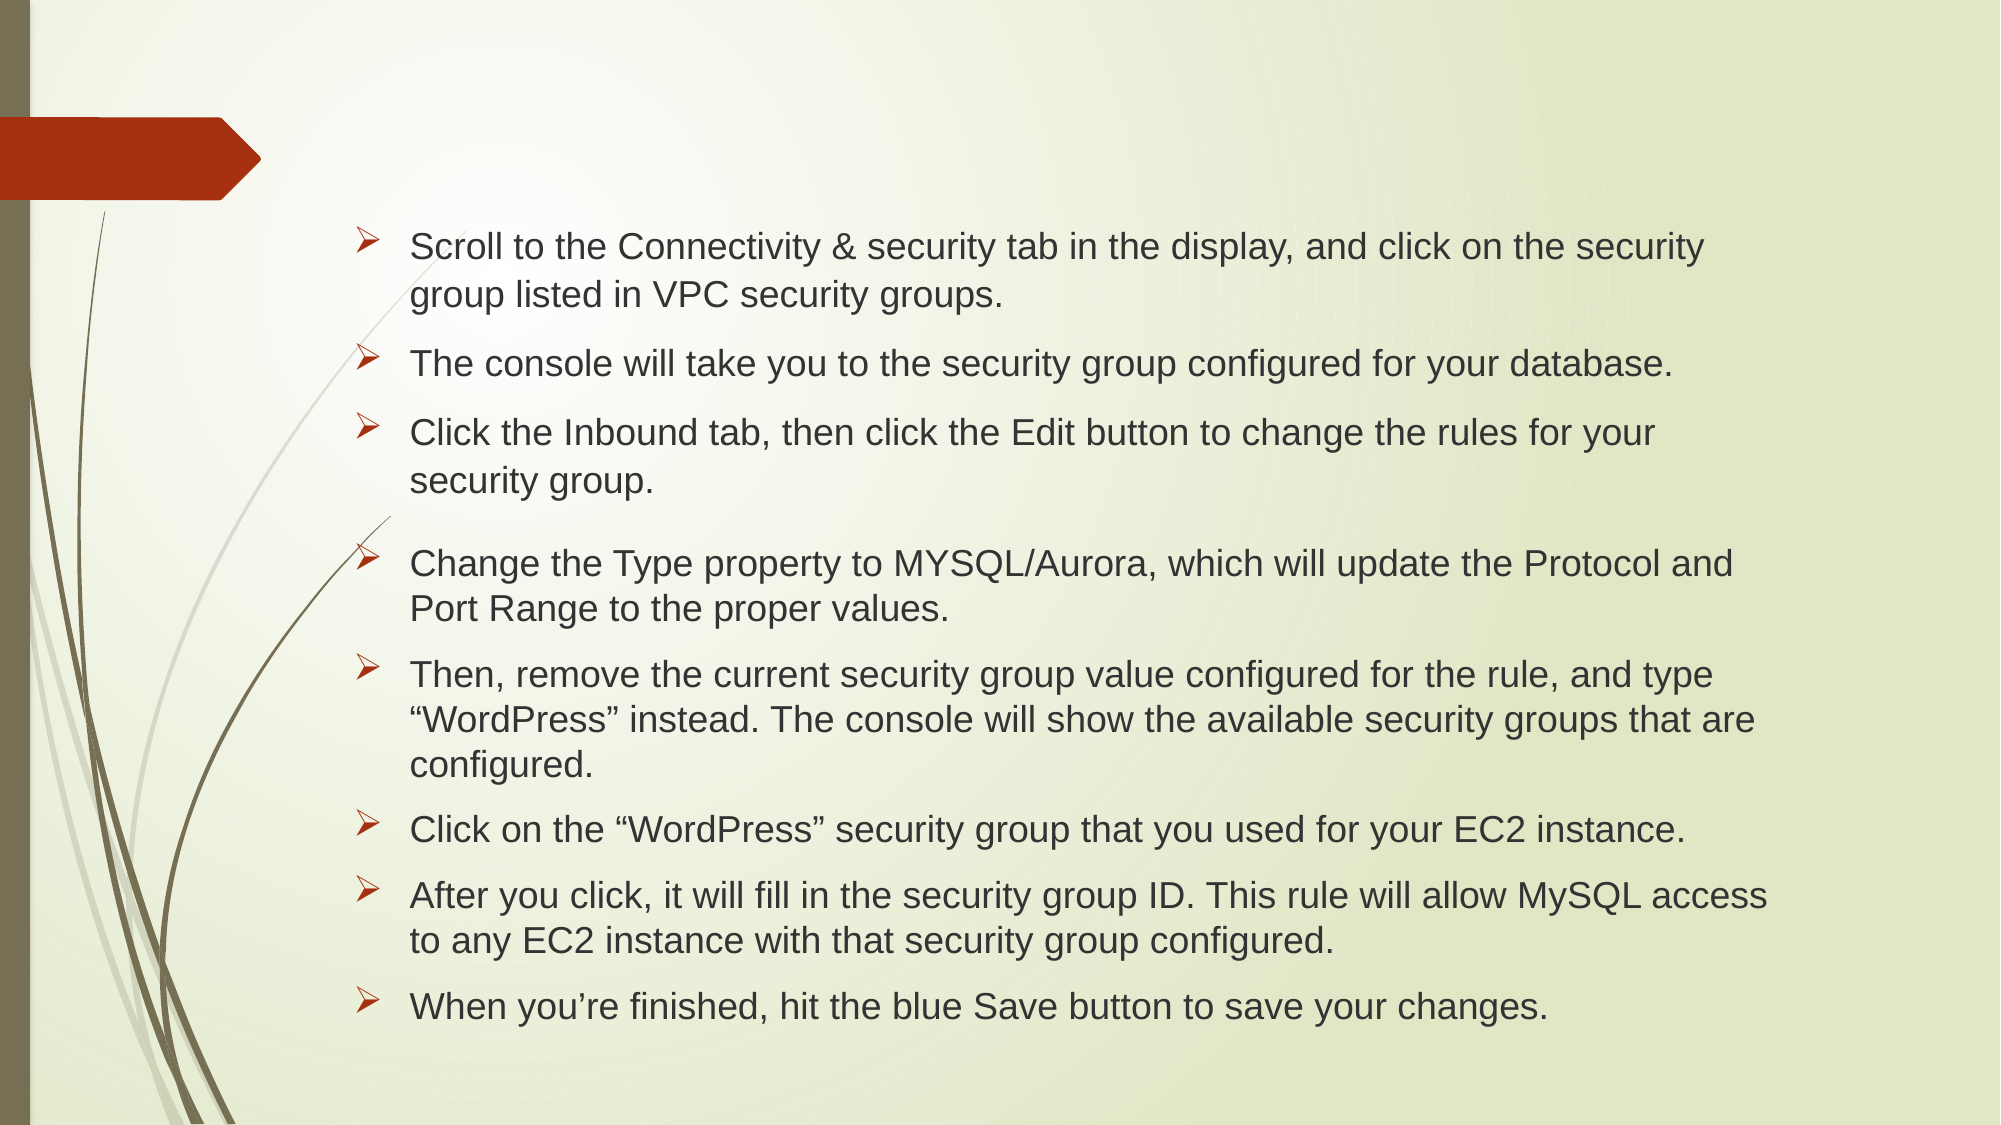

#
Scroll to the Connectivity & security tab in the display, and click on the security group listed in VPC security groups.
The console will take you to the security group configured for your database.
Click the Inbound tab, then click the Edit button to change the rules for your security group.
Change the Type property to MYSQL/Aurora, which will update the Protocol and Port Range to the proper values.
Then, remove the current security group value configured for the rule, and type “WordPress” instead. The console will show the available security groups that are configured.
Click on the “WordPress” security group that you used for your EC2 instance.
After you click, it will fill in the security group ID. This rule will allow MySQL access to any EC2 instance with that security group configured.
When you’re finished, hit the blue Save button to save your changes.